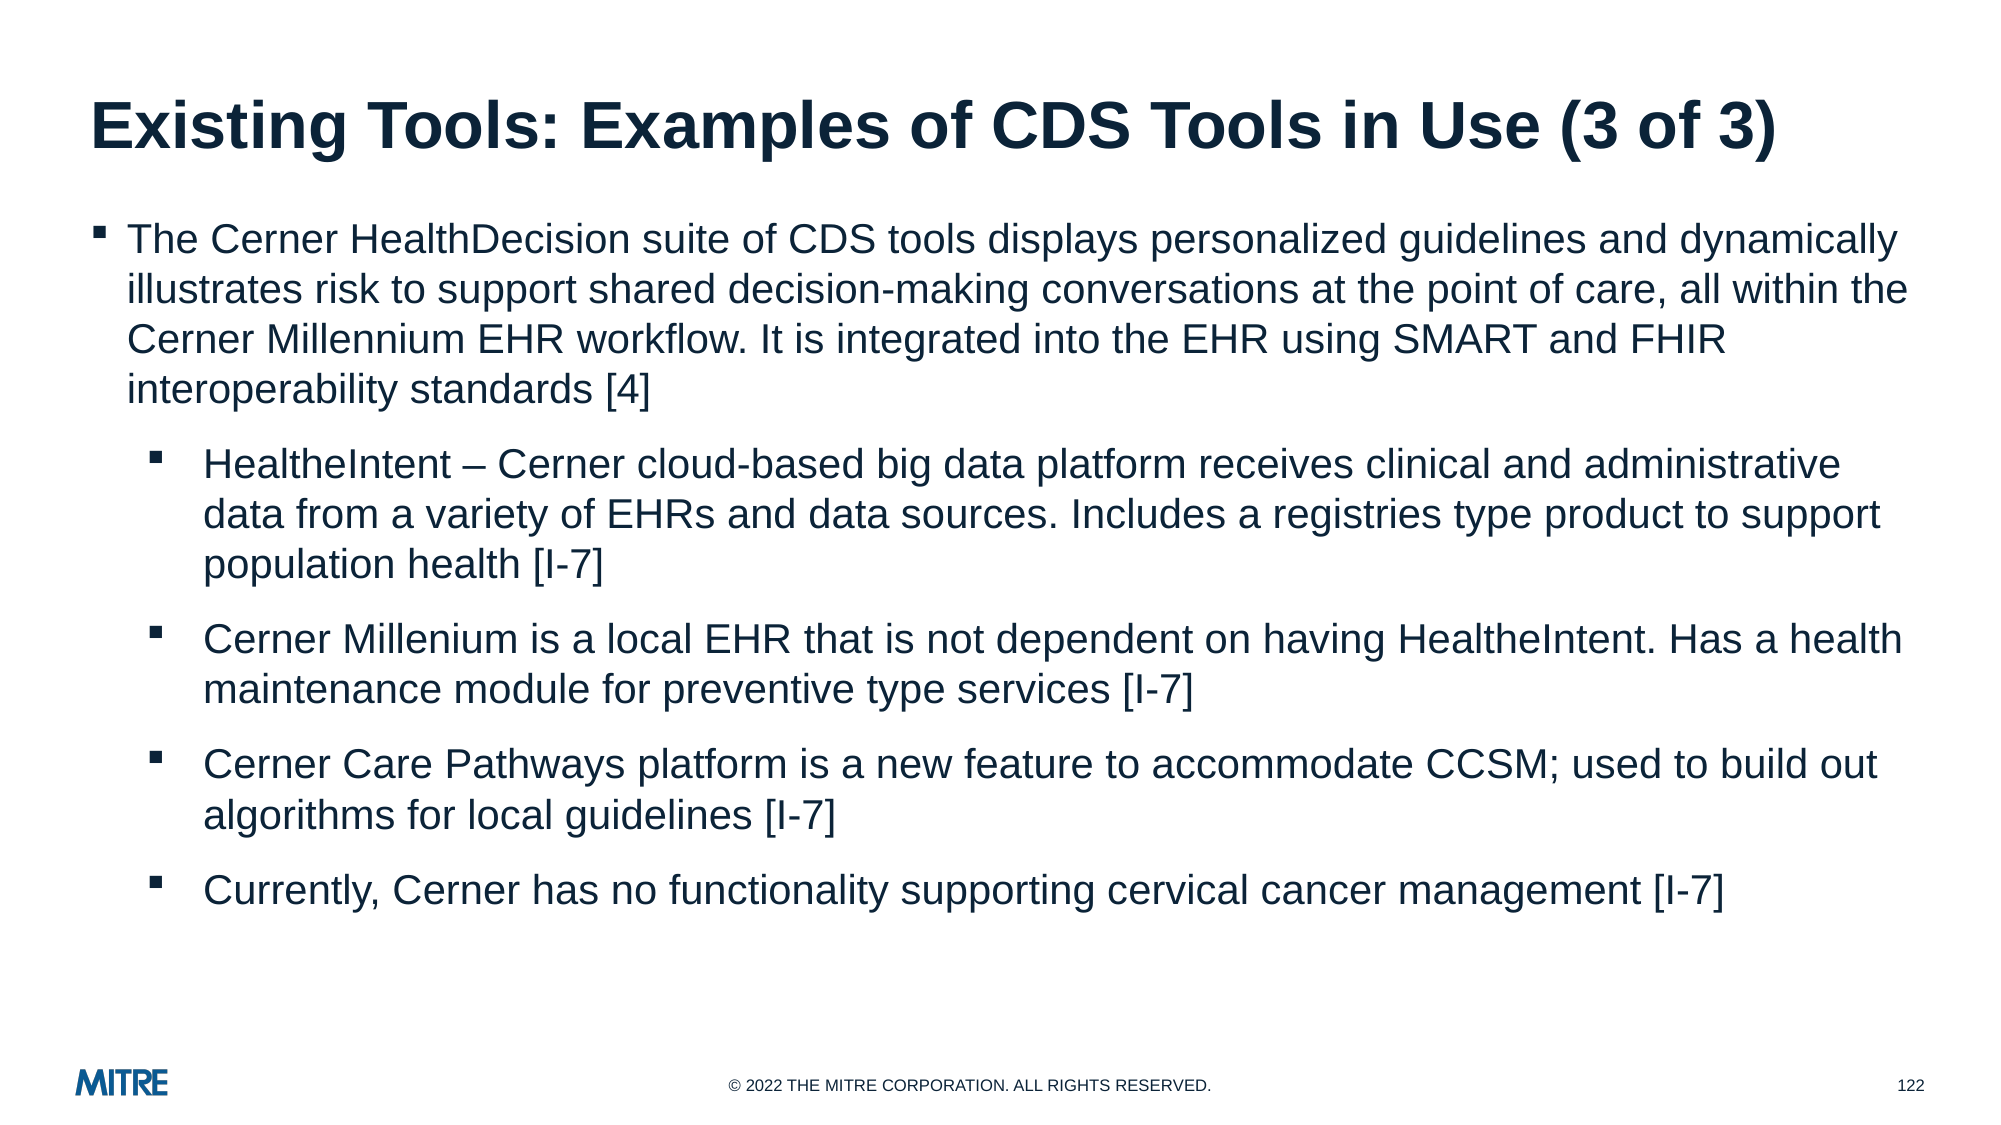

# Existing Tools: Examples of CDS Tools in Use (3 of 3)
The Cerner HealthDecision suite of CDS tools displays personalized guidelines and dynamically illustrates risk to support shared decision-making conversations at the point of care, all within the Cerner Millennium EHR workflow. It is integrated into the EHR using SMART and FHIR interoperability standards [4]
HealtheIntent – Cerner cloud-based big data platform receives clinical and administrative data from a variety of EHRs and data sources. Includes a registries type product to support population health [I-7]
Cerner Millenium is a local EHR that is not dependent on having HealtheIntent. Has a health maintenance module for preventive type services [I-7]
Cerner Care Pathways platform is a new feature to accommodate CCSM; used to build out algorithms for local guidelines [I-7]
Currently, Cerner has no functionality supporting cervical cancer management [I-7]

122